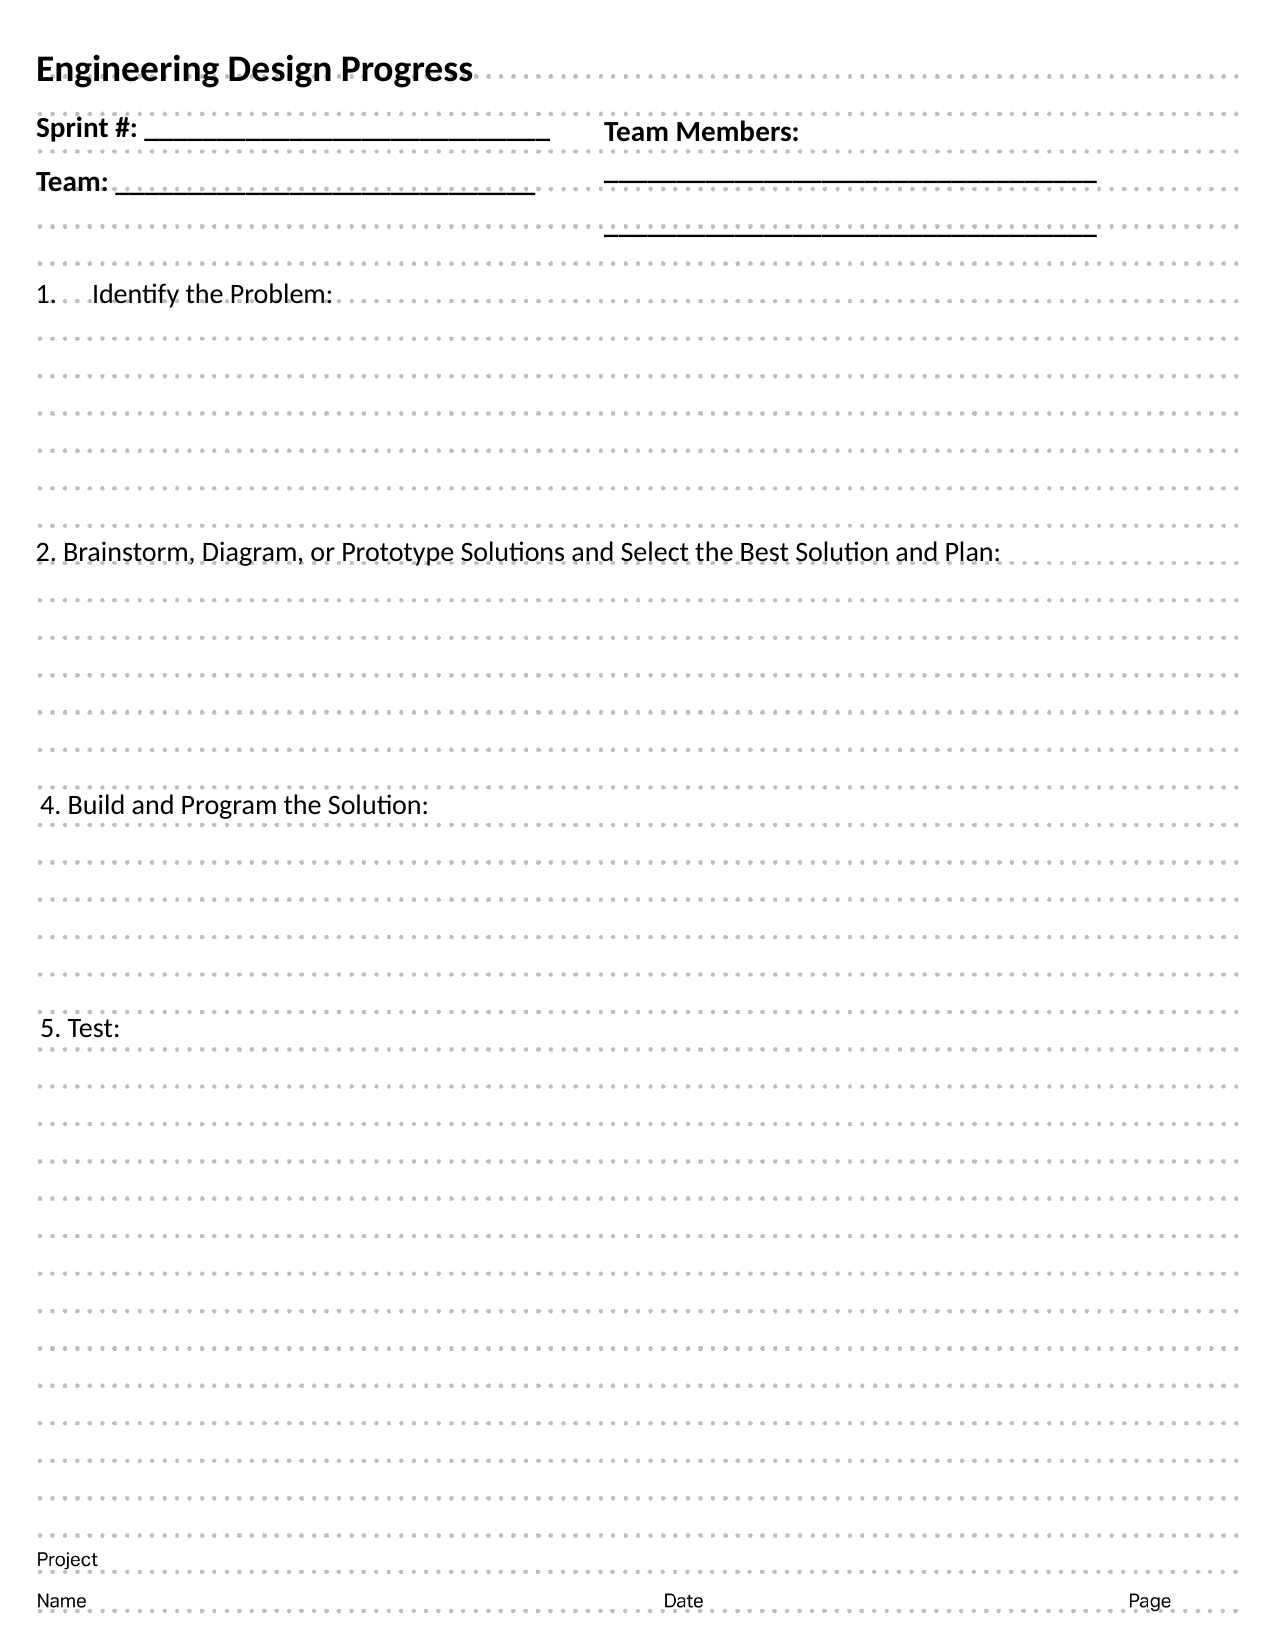

Engineering Design Progress
Sprint #: ____________________________
Team: _____________________________

Team Members: __________________________________
__________________________________

Identify the Problem:

2. Brainstorm, Diagram, or Prototype Solutions and Select the Best Solution and Plan:

4. Build and Program the Solution:

5. Test:

#